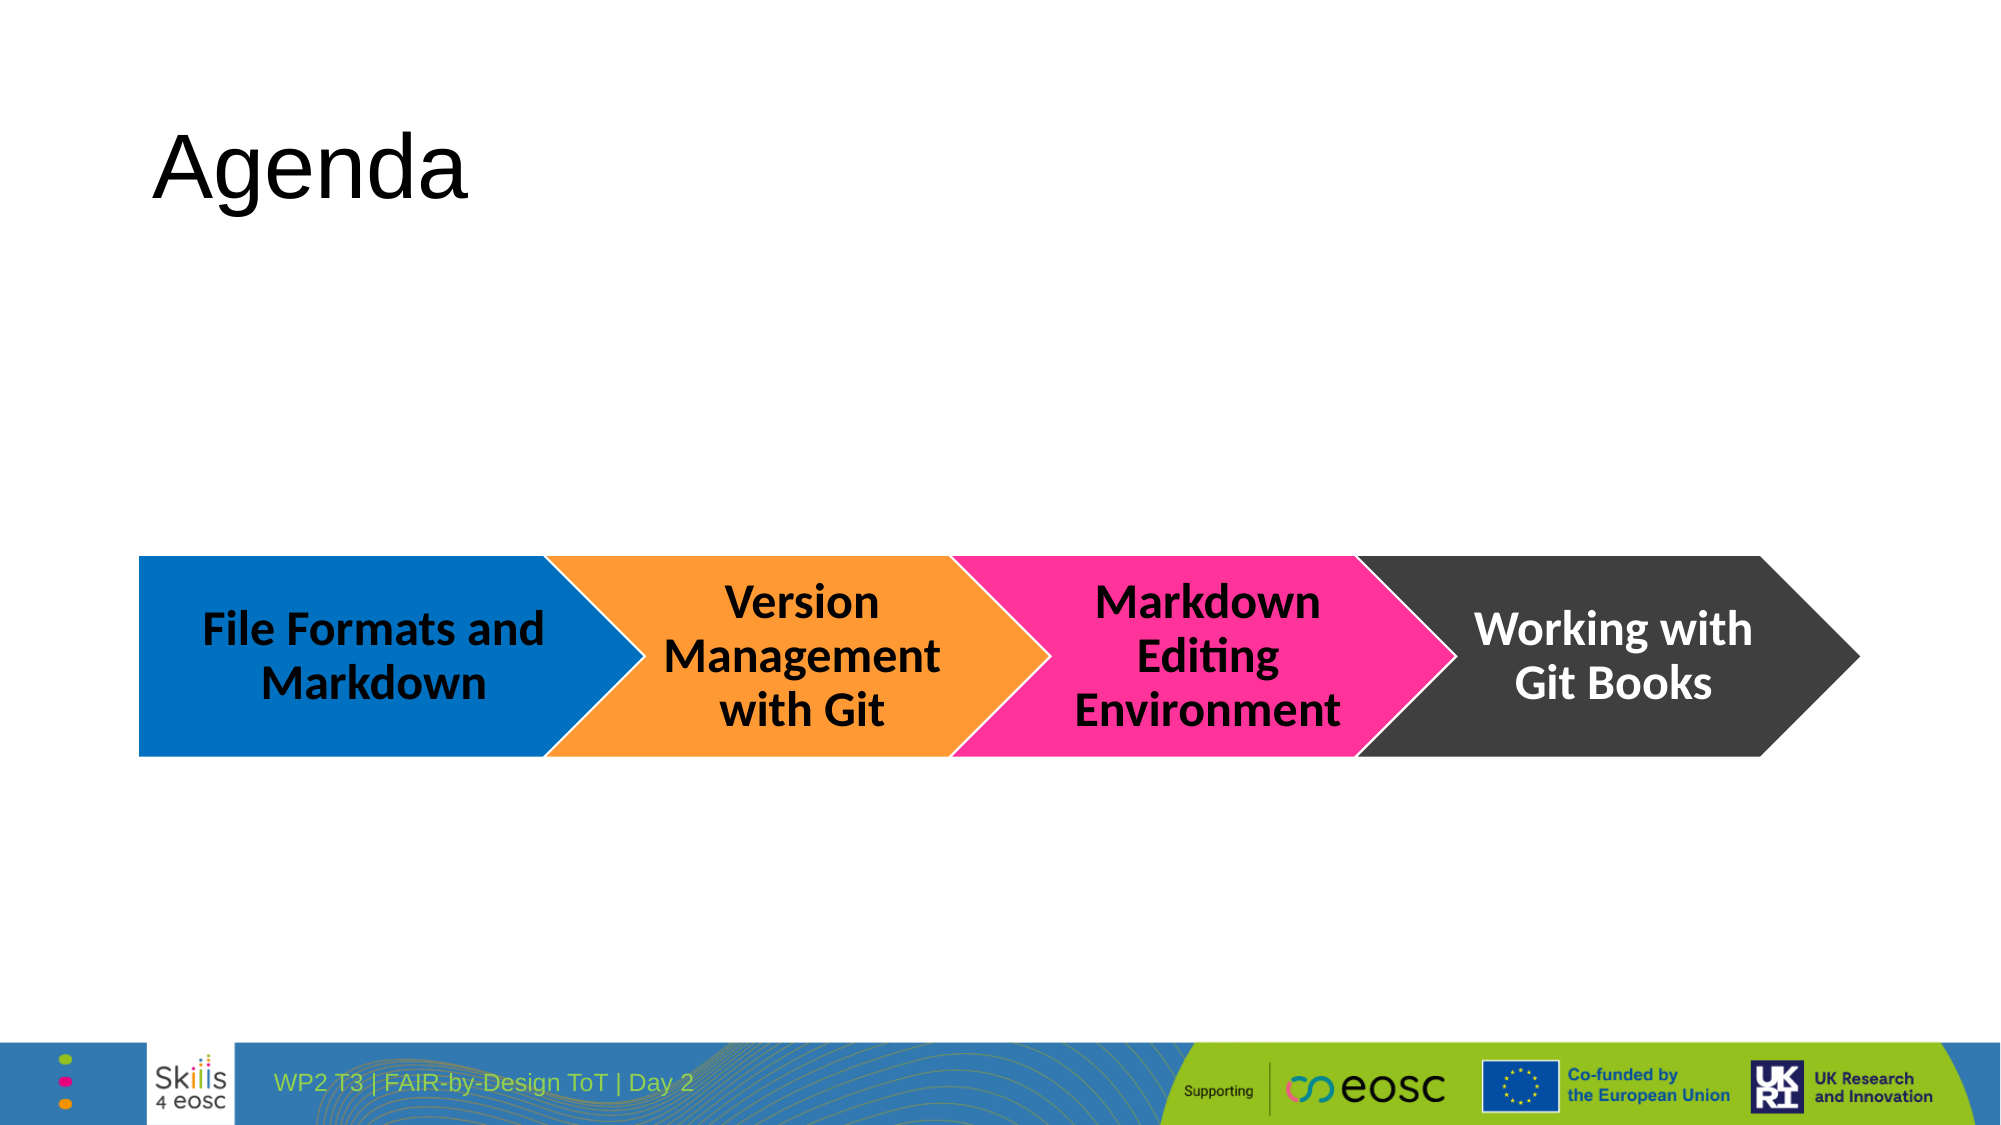

# Agenda
File Formats and Markdown
Version Management with Git
Markdown Editing Environment
Working with Git Books
WP2 T3 | FAIR-by-Design ToT | Day 2